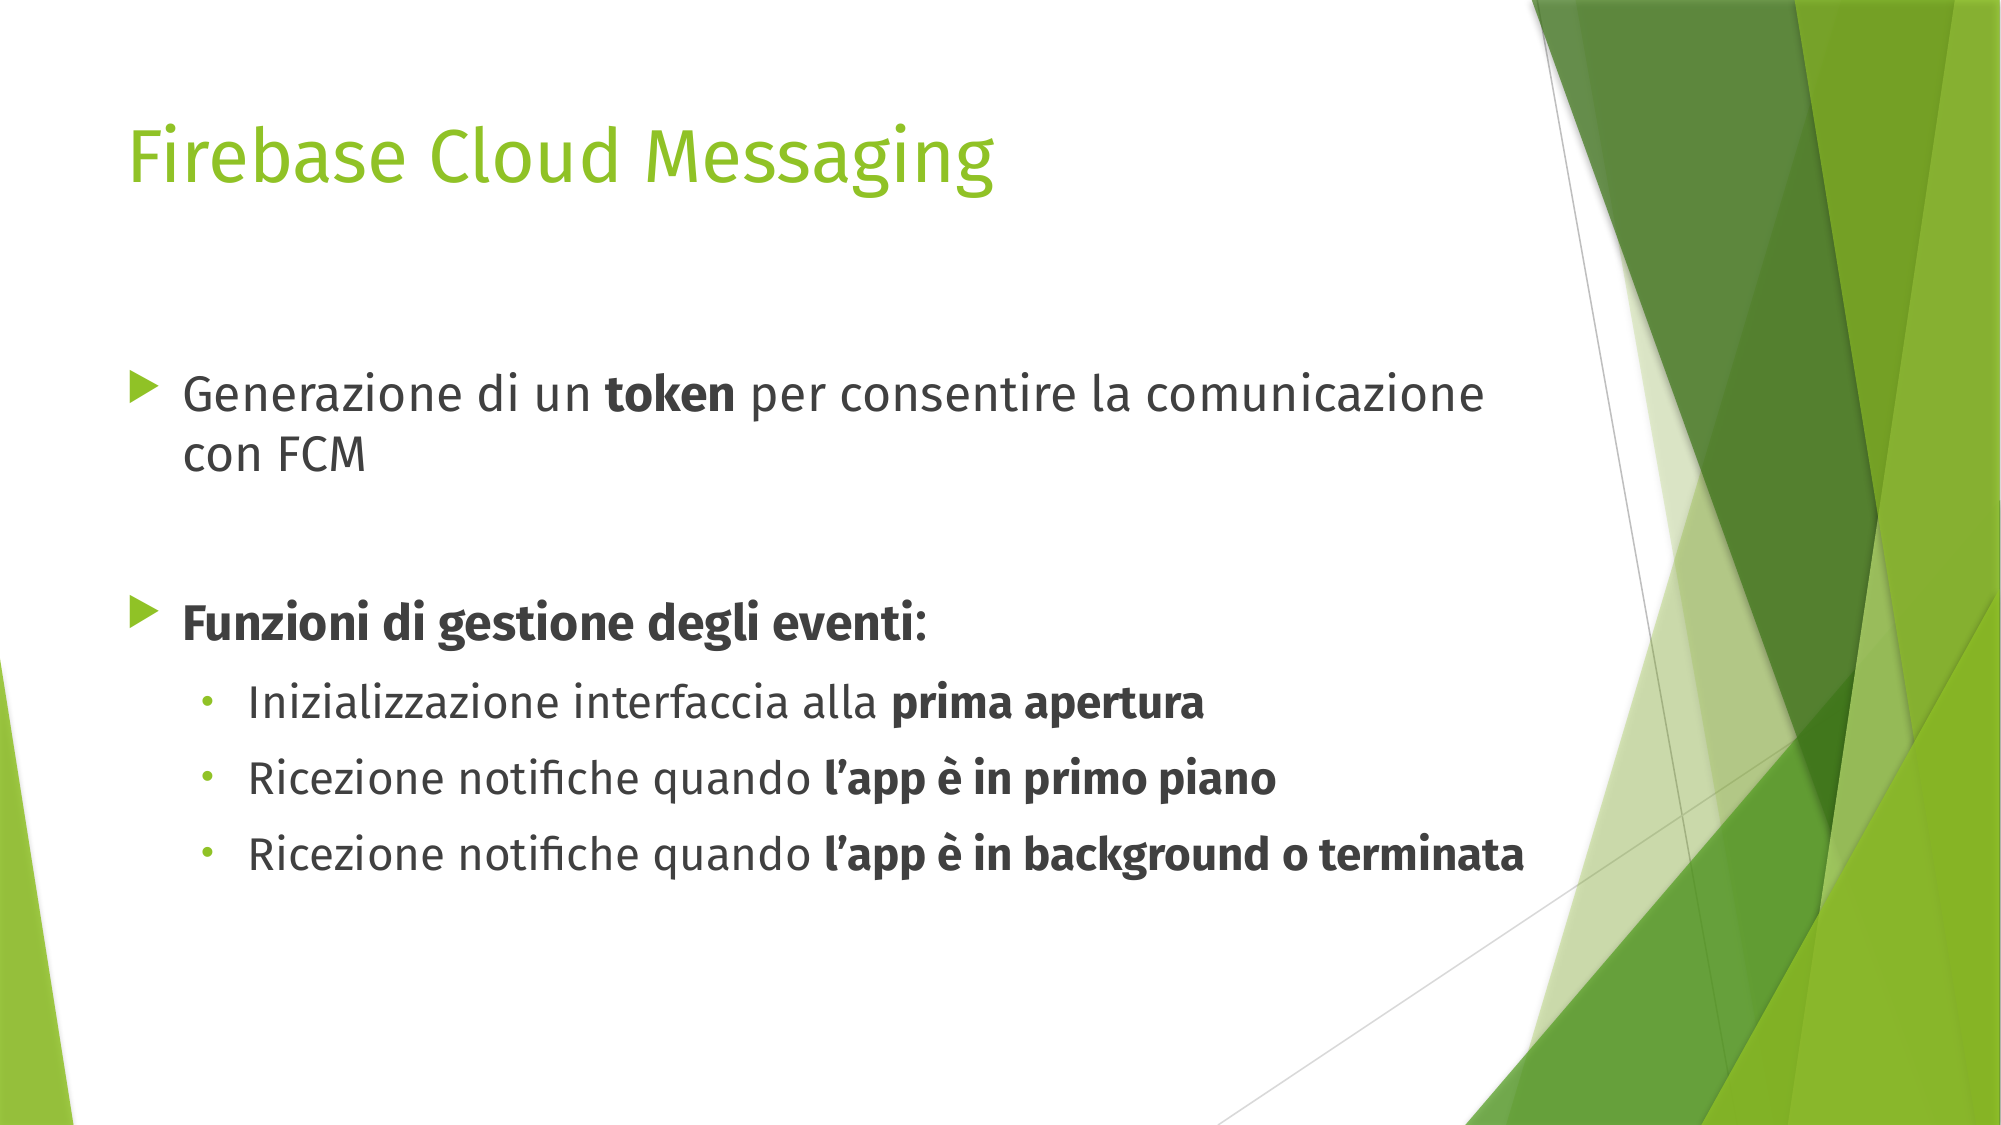

# Firebase Cloud Messaging
Generazione di un token per consentire la comunicazione con FCM

Funzioni di gestione degli eventi:
Inizializzazione interfaccia alla prima apertura
Ricezione notifiche quando l’app è in primo piano
Ricezione notifiche quando l’app è in background o terminata